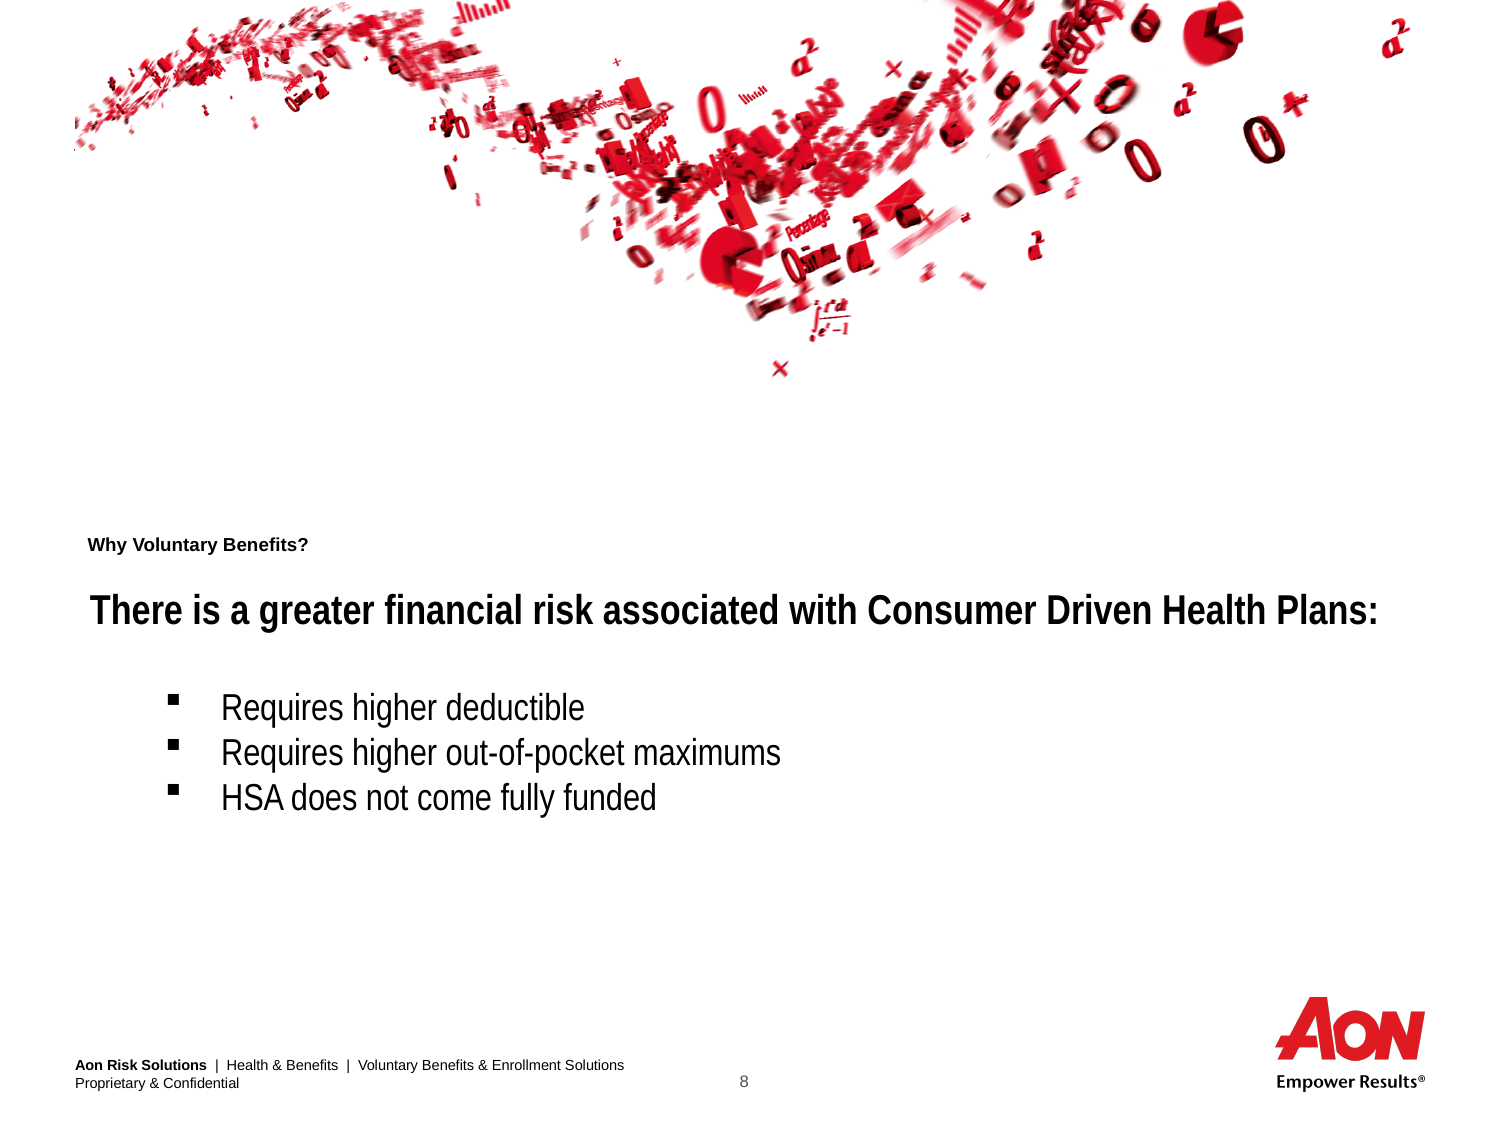

# Why Voluntary Benefits?
There is a greater financial risk associated with Consumer Driven Health Plans:

Requires higher deductible
Requires higher out-of-pocket maximums
HSA does not come fully funded

8